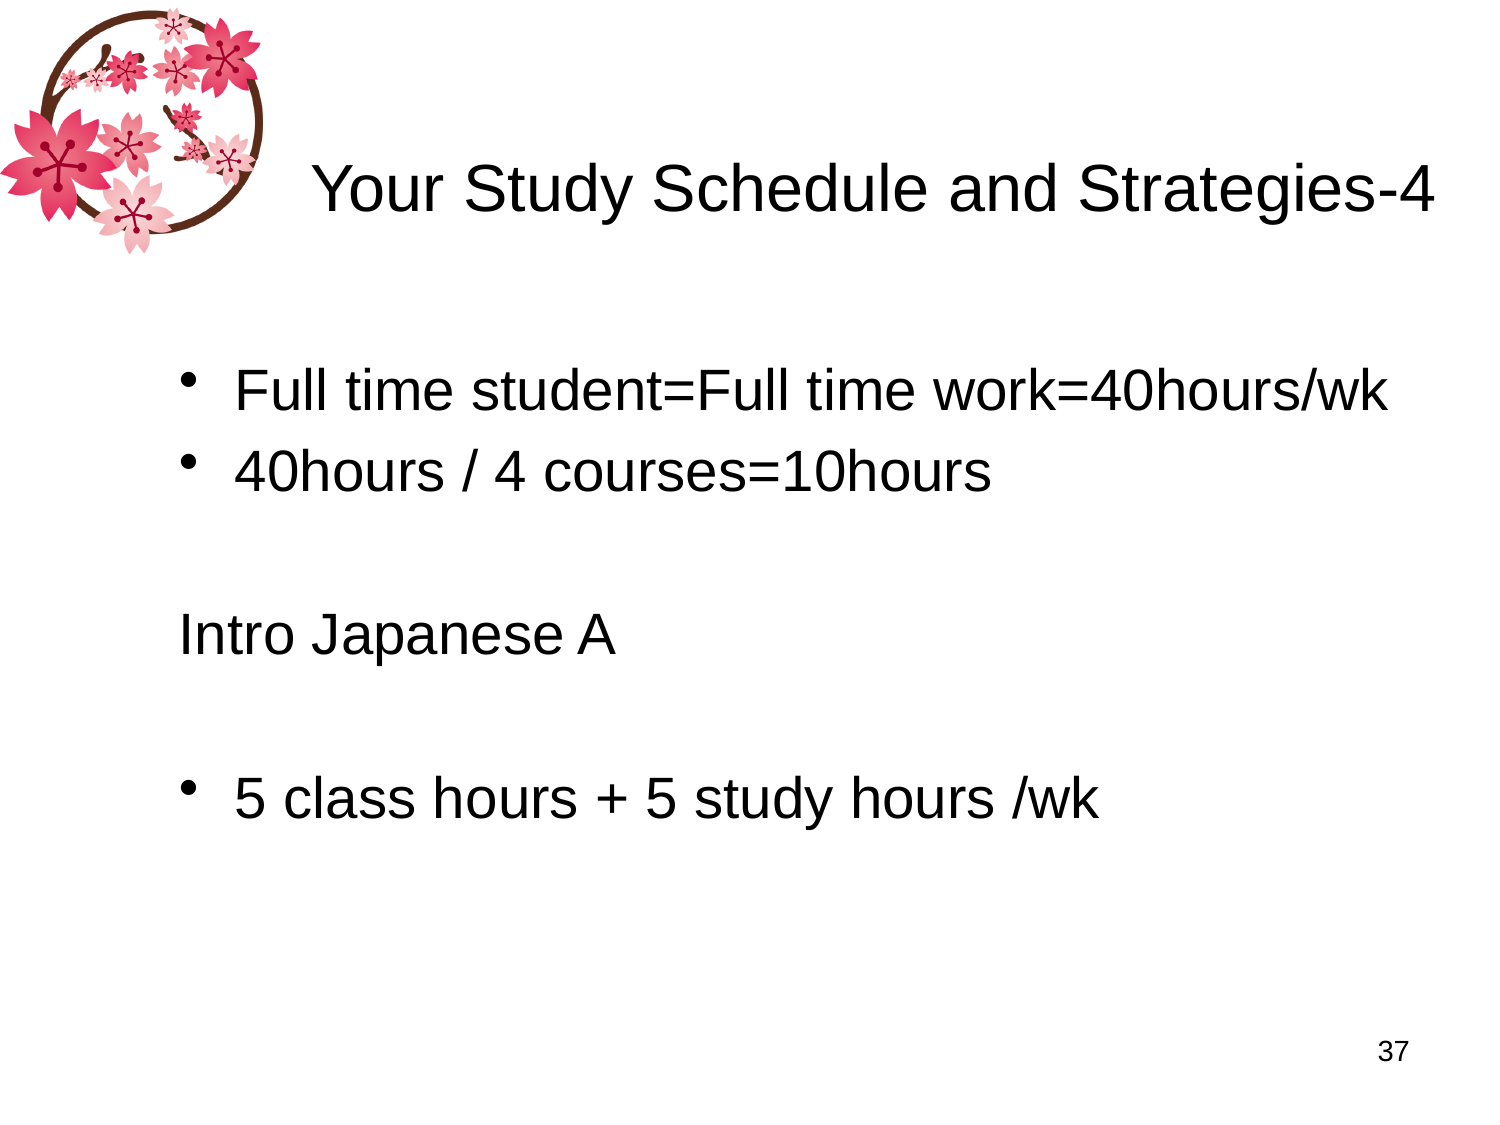

# Your Study Schedule and Strategies-4

Full time student=Full time work=40hours/wk
40hours / 4 courses=10hours

Intro Japanese A

5 class hours + 5 study hours /wk
37